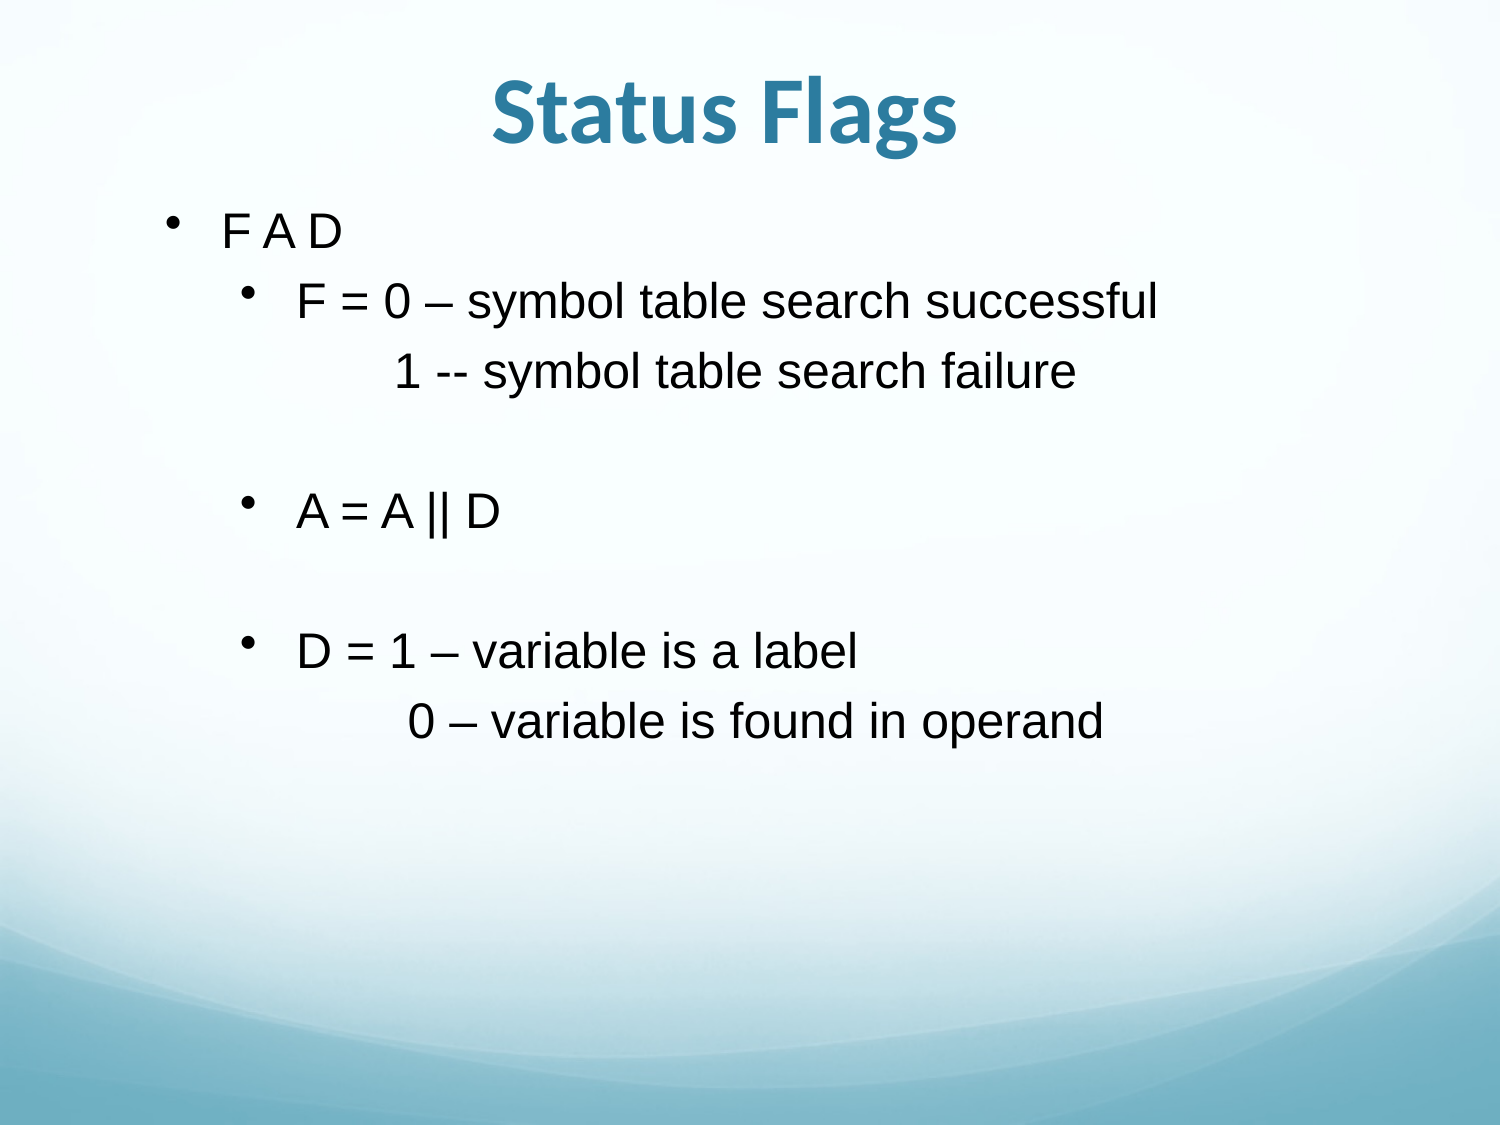

Status Flags
F A D
F = 0 – symbol table search successful
           1 -- symbol table search failure

A = A || D

D = 1 – variable is a label
            0 – variable is found in operand